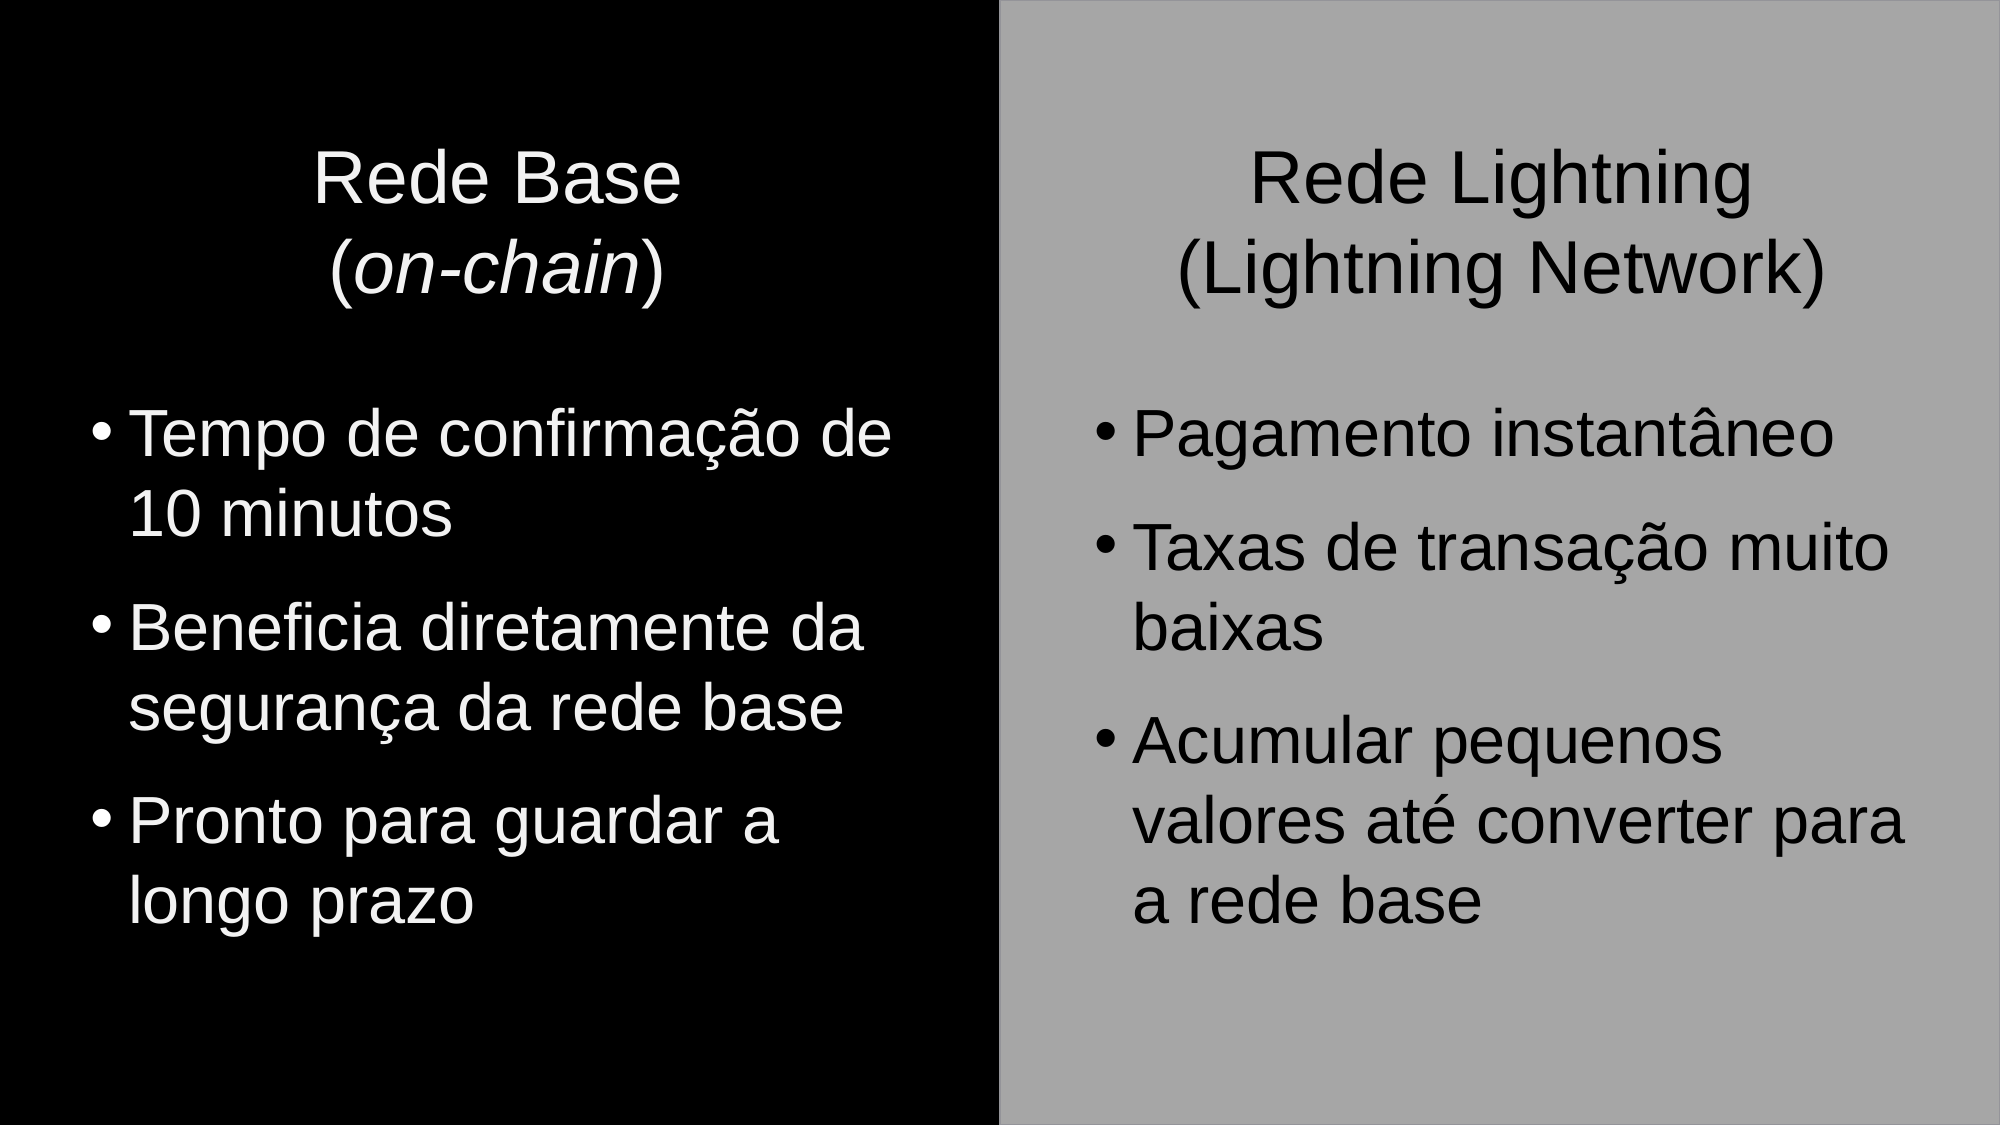

Rede Base
(on-chain)
Rede Lightning (Lightning Network)
Tempo de confirmação de 10 minutos
Beneficia diretamente da segurança da rede base
Pronto para guardar a longo prazo
Pagamento instantâneo
Taxas de transação muito baixas
Acumular pequenos valores até converter para a rede base